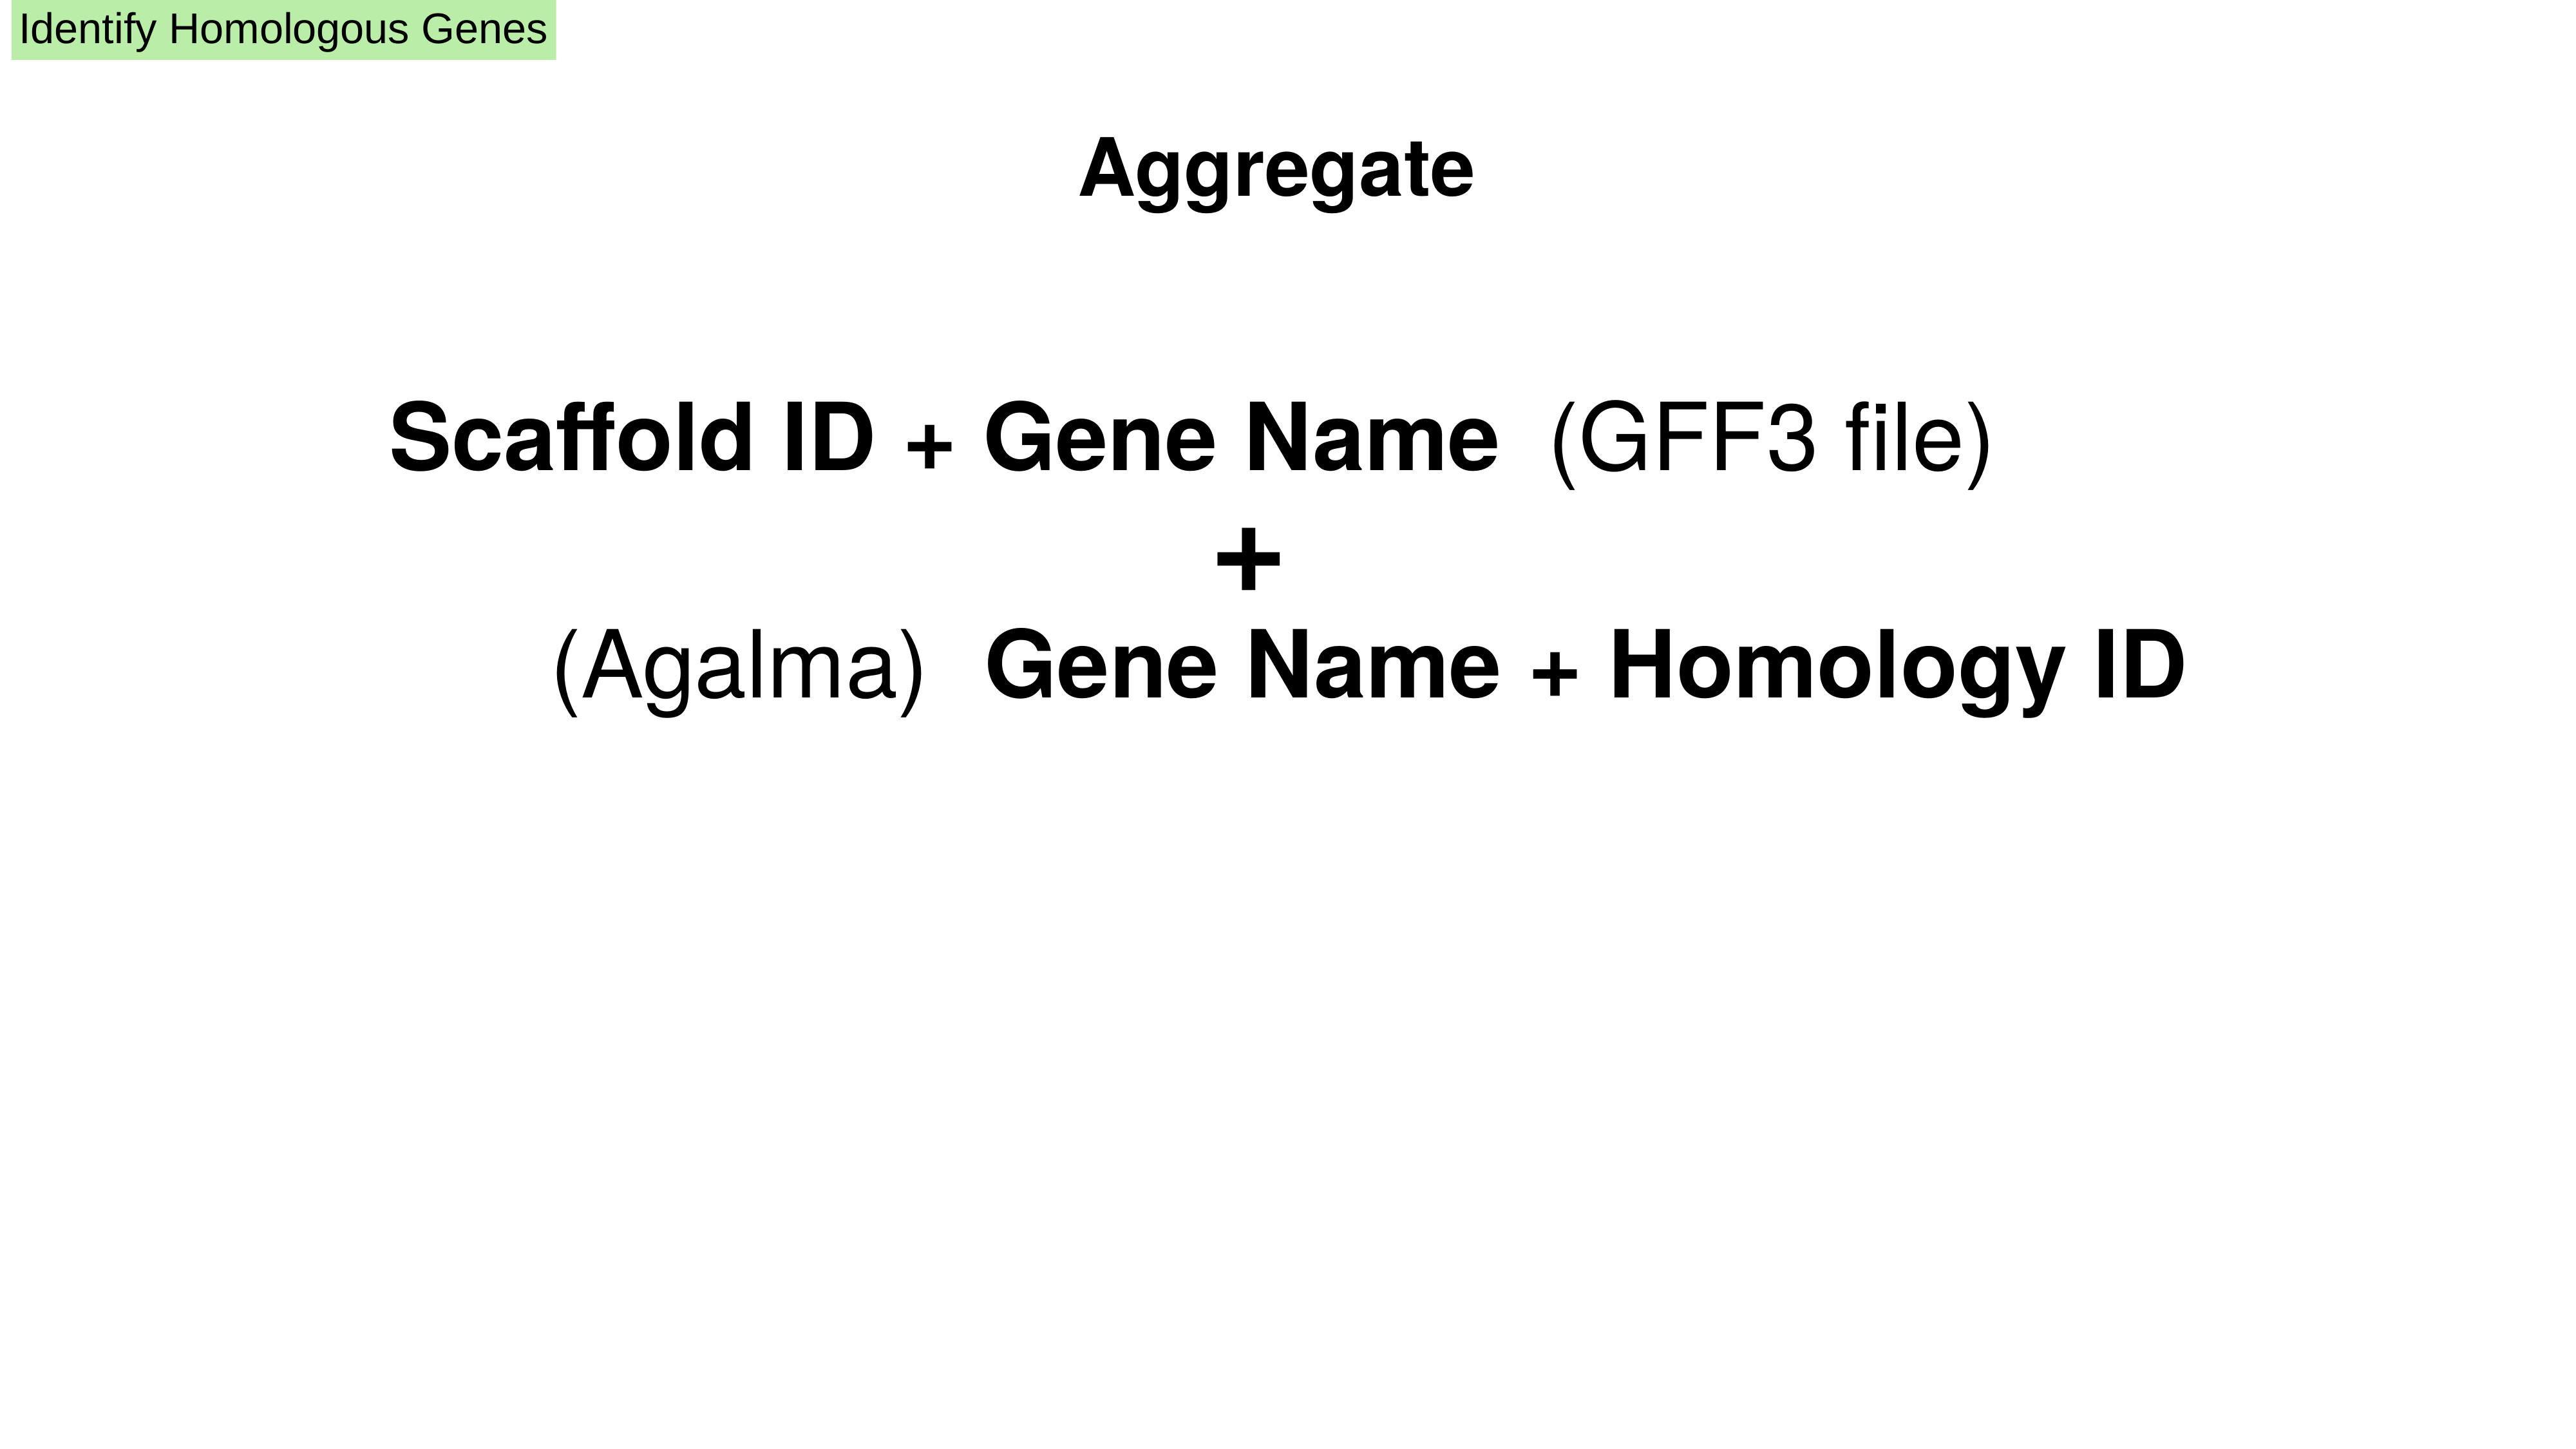

Identify Homologous Genes
Aggregate
Scaffold ID + Gene Name
(GFF3 file)
+
Gene Name + Homology ID
(Agalma)